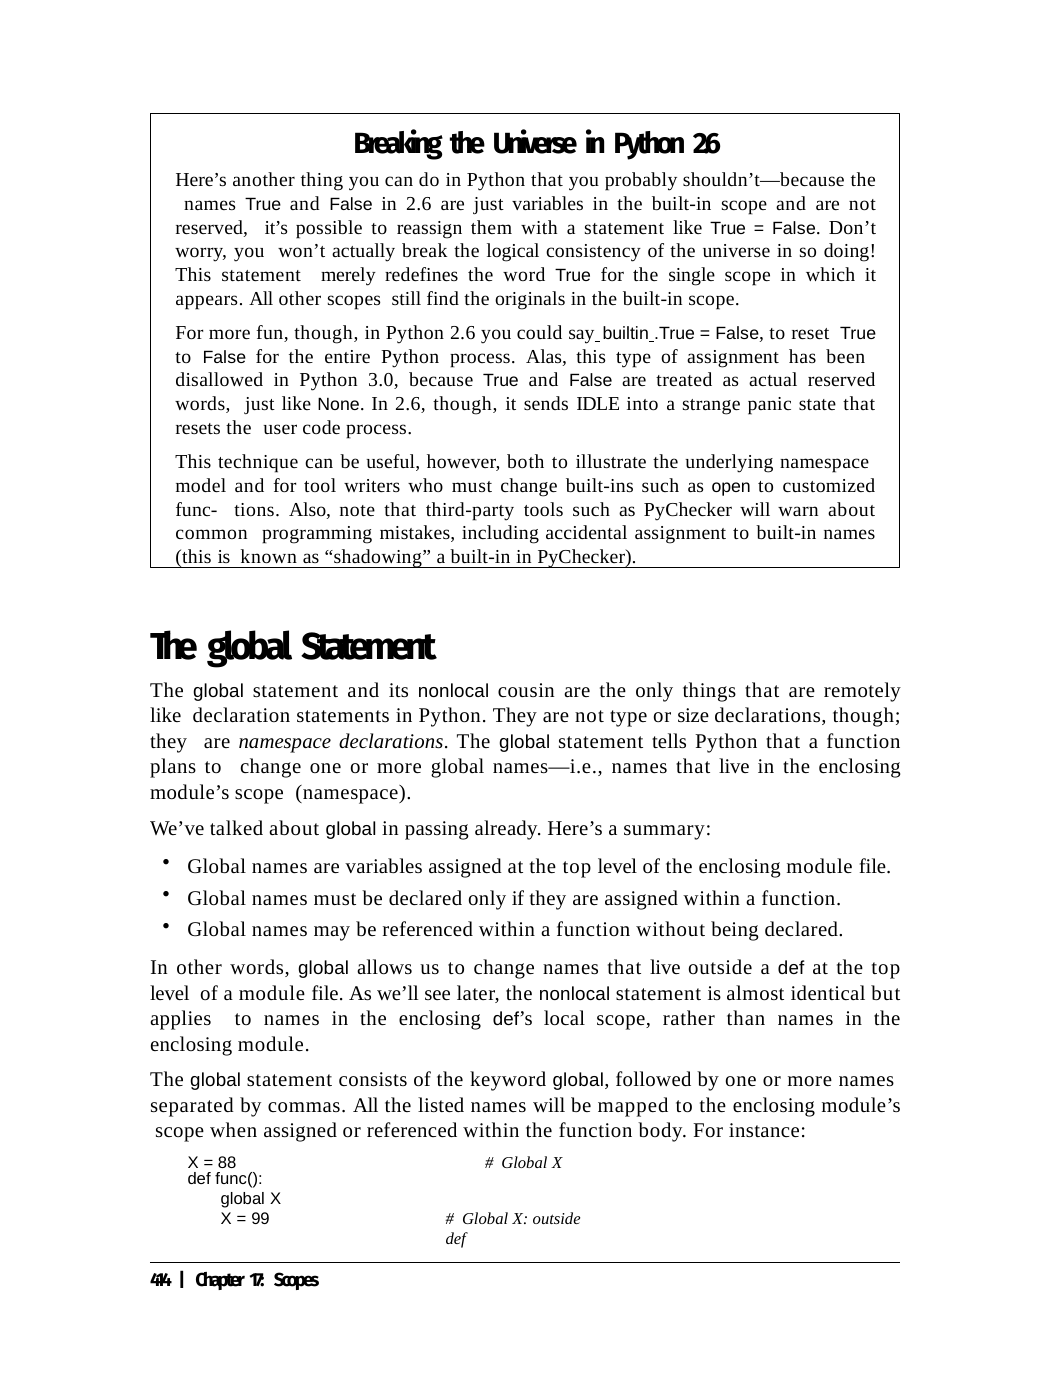

Breaking the Universe in Python 2.6
Here’s another thing you can do in Python that you probably shouldn’t—because the  names True and False in 2.6 are just variables in the built-in scope and are not reserved,  it’s possible to reassign them with a statement like True = False. Don’t worry, you  won’t actually break the logical consistency of the universe in so doing! This statement  merely redefines the word True for the single scope in which it appears. All other scopes  still find the originals in the built-in scope.
For more fun, though, in Python 2.6 you could say builtin .True = False, to reset  True to False for the entire Python process. Alas, this type of assignment has been  disallowed in Python 3.0, because True and False are treated as actual reserved words,  just like None. In 2.6, though, it sends IDLE into a strange panic state that resets the  user code process.
This technique can be useful, however, both to illustrate the underlying namespace  model and for tool writers who must change built-ins such as open to customized func-  tions. Also, note that third-party tools such as PyChecker will warn about common  programming mistakes, including accidental assignment to built-in names (this is  known as “shadowing” a built-in in PyChecker).
The global Statement
The global statement and its nonlocal cousin are the only things that are remotely like  declaration statements in Python. They are not type or size declarations, though; they  are namespace declarations. The global statement tells Python that a function plans to  change one or more global names—i.e., names that live in the enclosing module’s scope  (namespace).
We’ve talked about global in passing already. Here’s a summary:
Global names are variables assigned at the top level of the enclosing module file.
Global names must be declared only if they are assigned within a function.
Global names may be referenced within a function without being declared.
In other words, global allows us to change names that live outside a def at the top level  of a module file. As we’ll see later, the nonlocal statement is almost identical but applies  to names in the enclosing def’s local scope, rather than names in the enclosing module.
The global statement consists of the keyword global, followed by one or more names  separated by commas. All the listed names will be mapped to the enclosing module’s  scope when assigned or referenced within the function body. For instance:
X = 88	# Global X
def func():
global X  X = 99
# Global X: outside def

414  |  Chapter 17:  Scopes